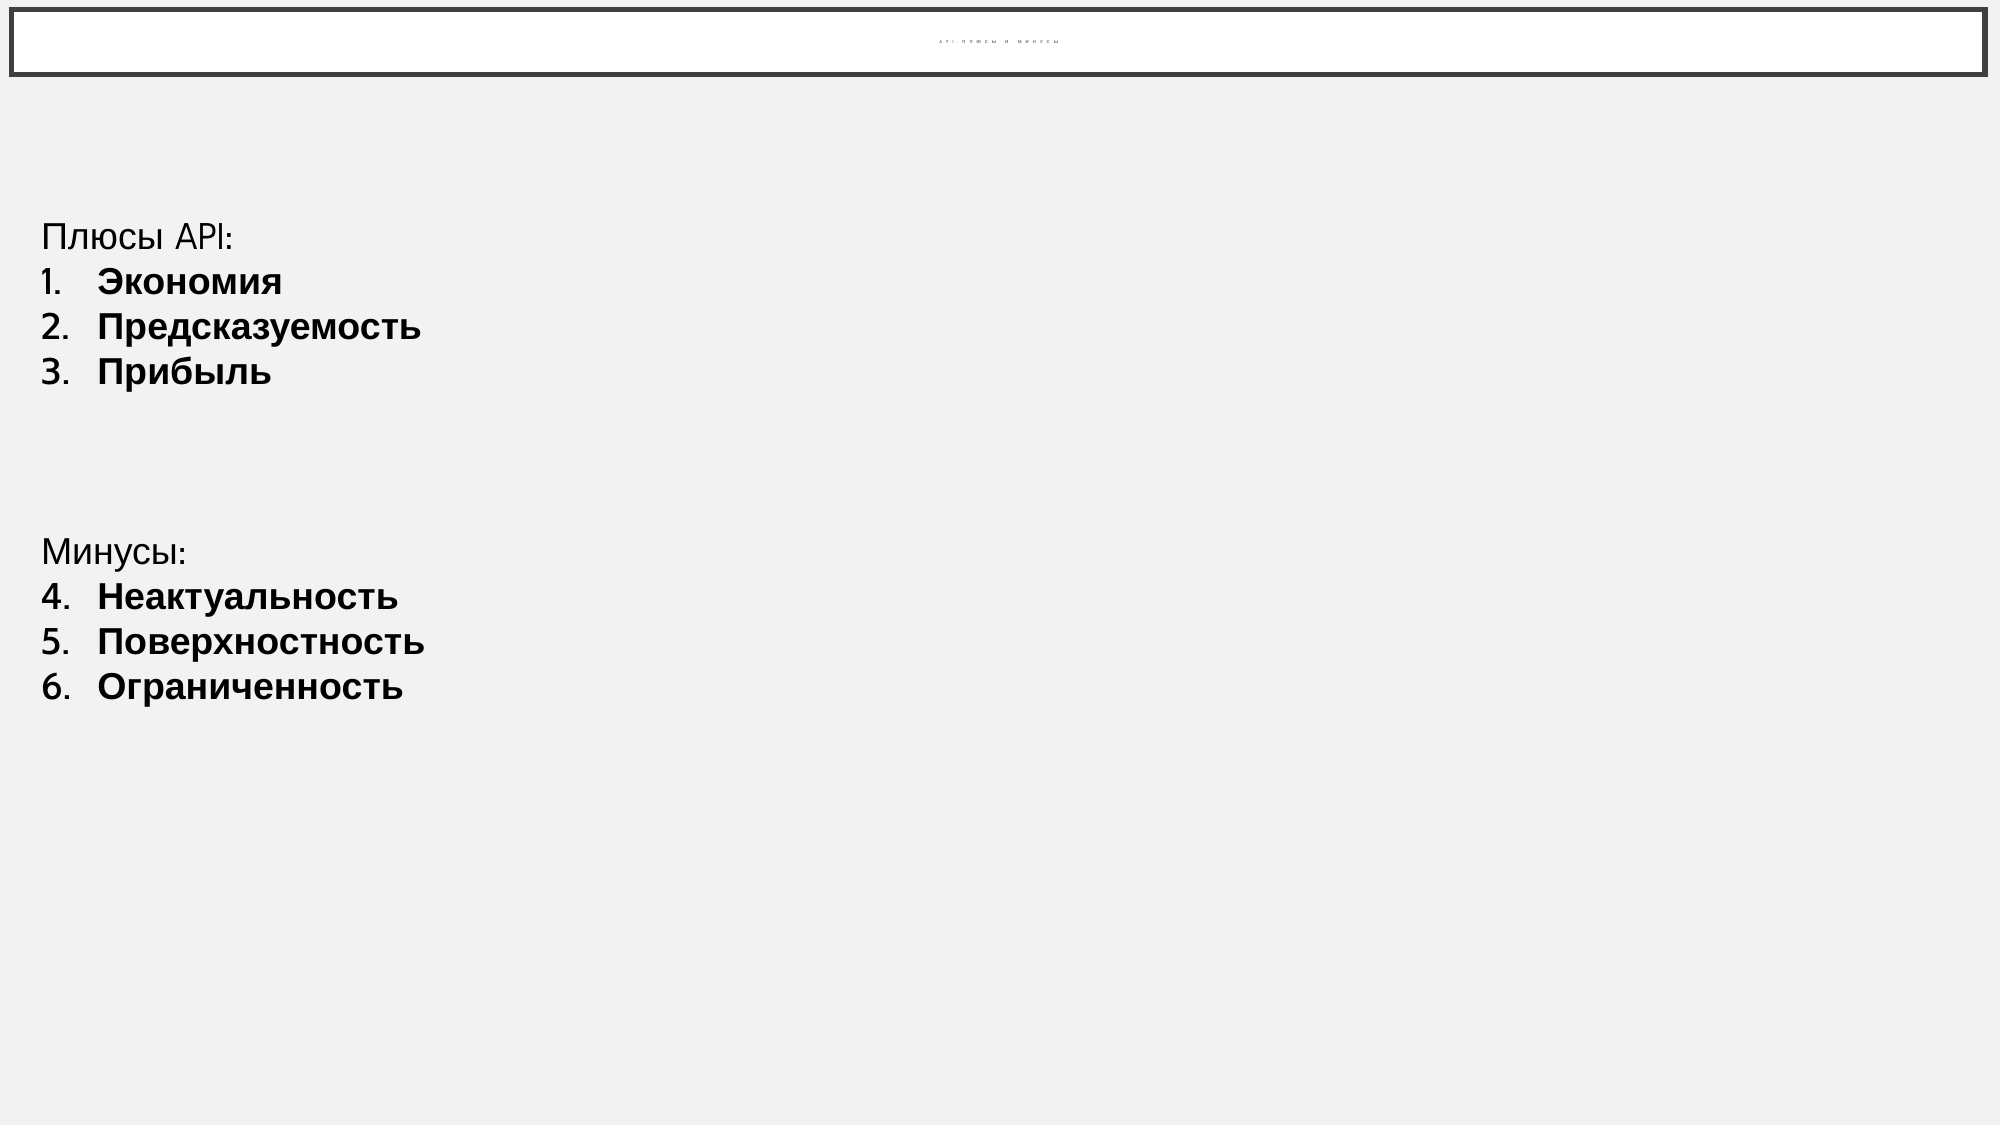

# API.ПлЮСЫ И МИНУСЫ
Плюсы API:
Экономия
Предсказуемость
Прибыль

Минусы:
Неактуальность
Поверхностность
Ограниченность